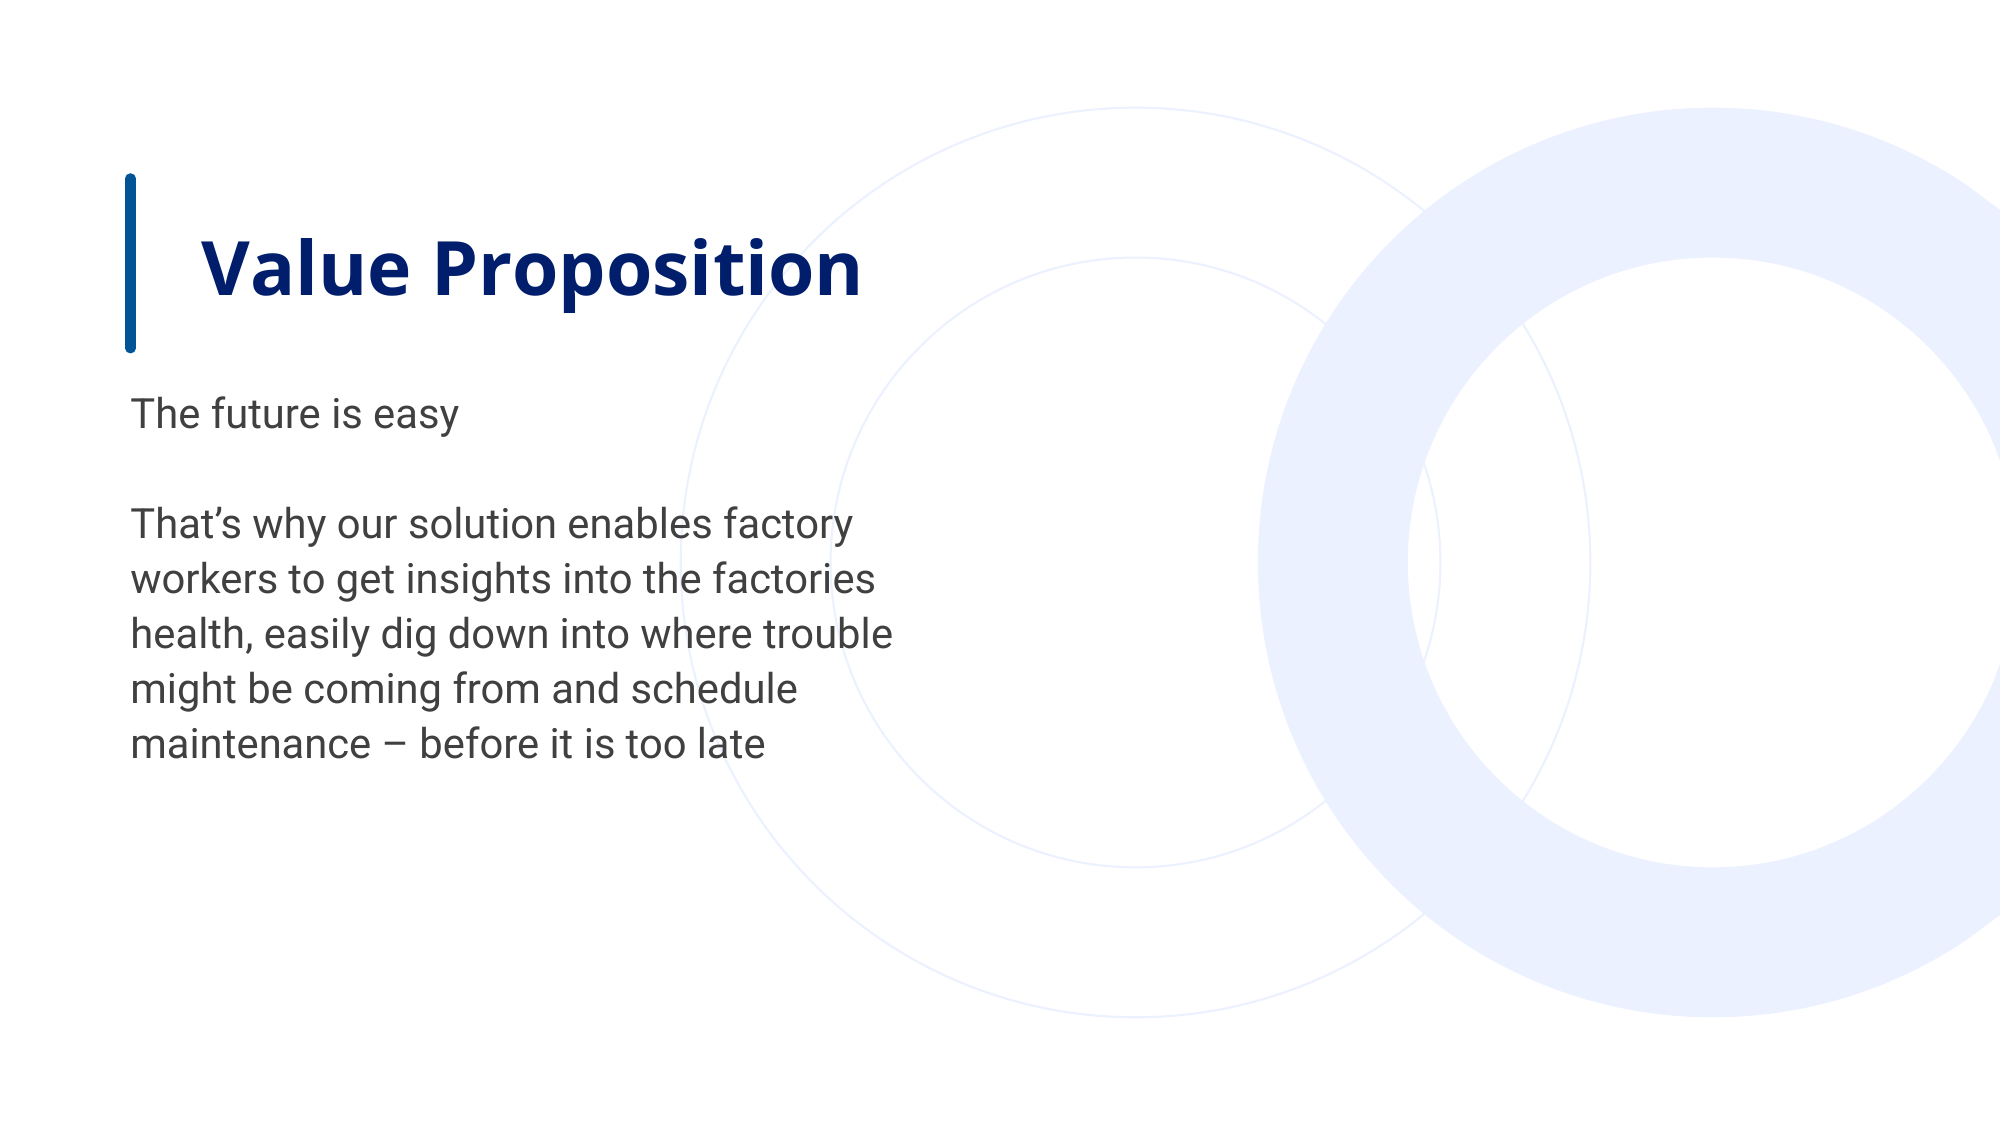

Value Proposition
The future is easy

That’s why our solution enables factory workers to get insights into the factories health, easily dig down into where trouble might be coming from and schedule maintenance – before it is too late